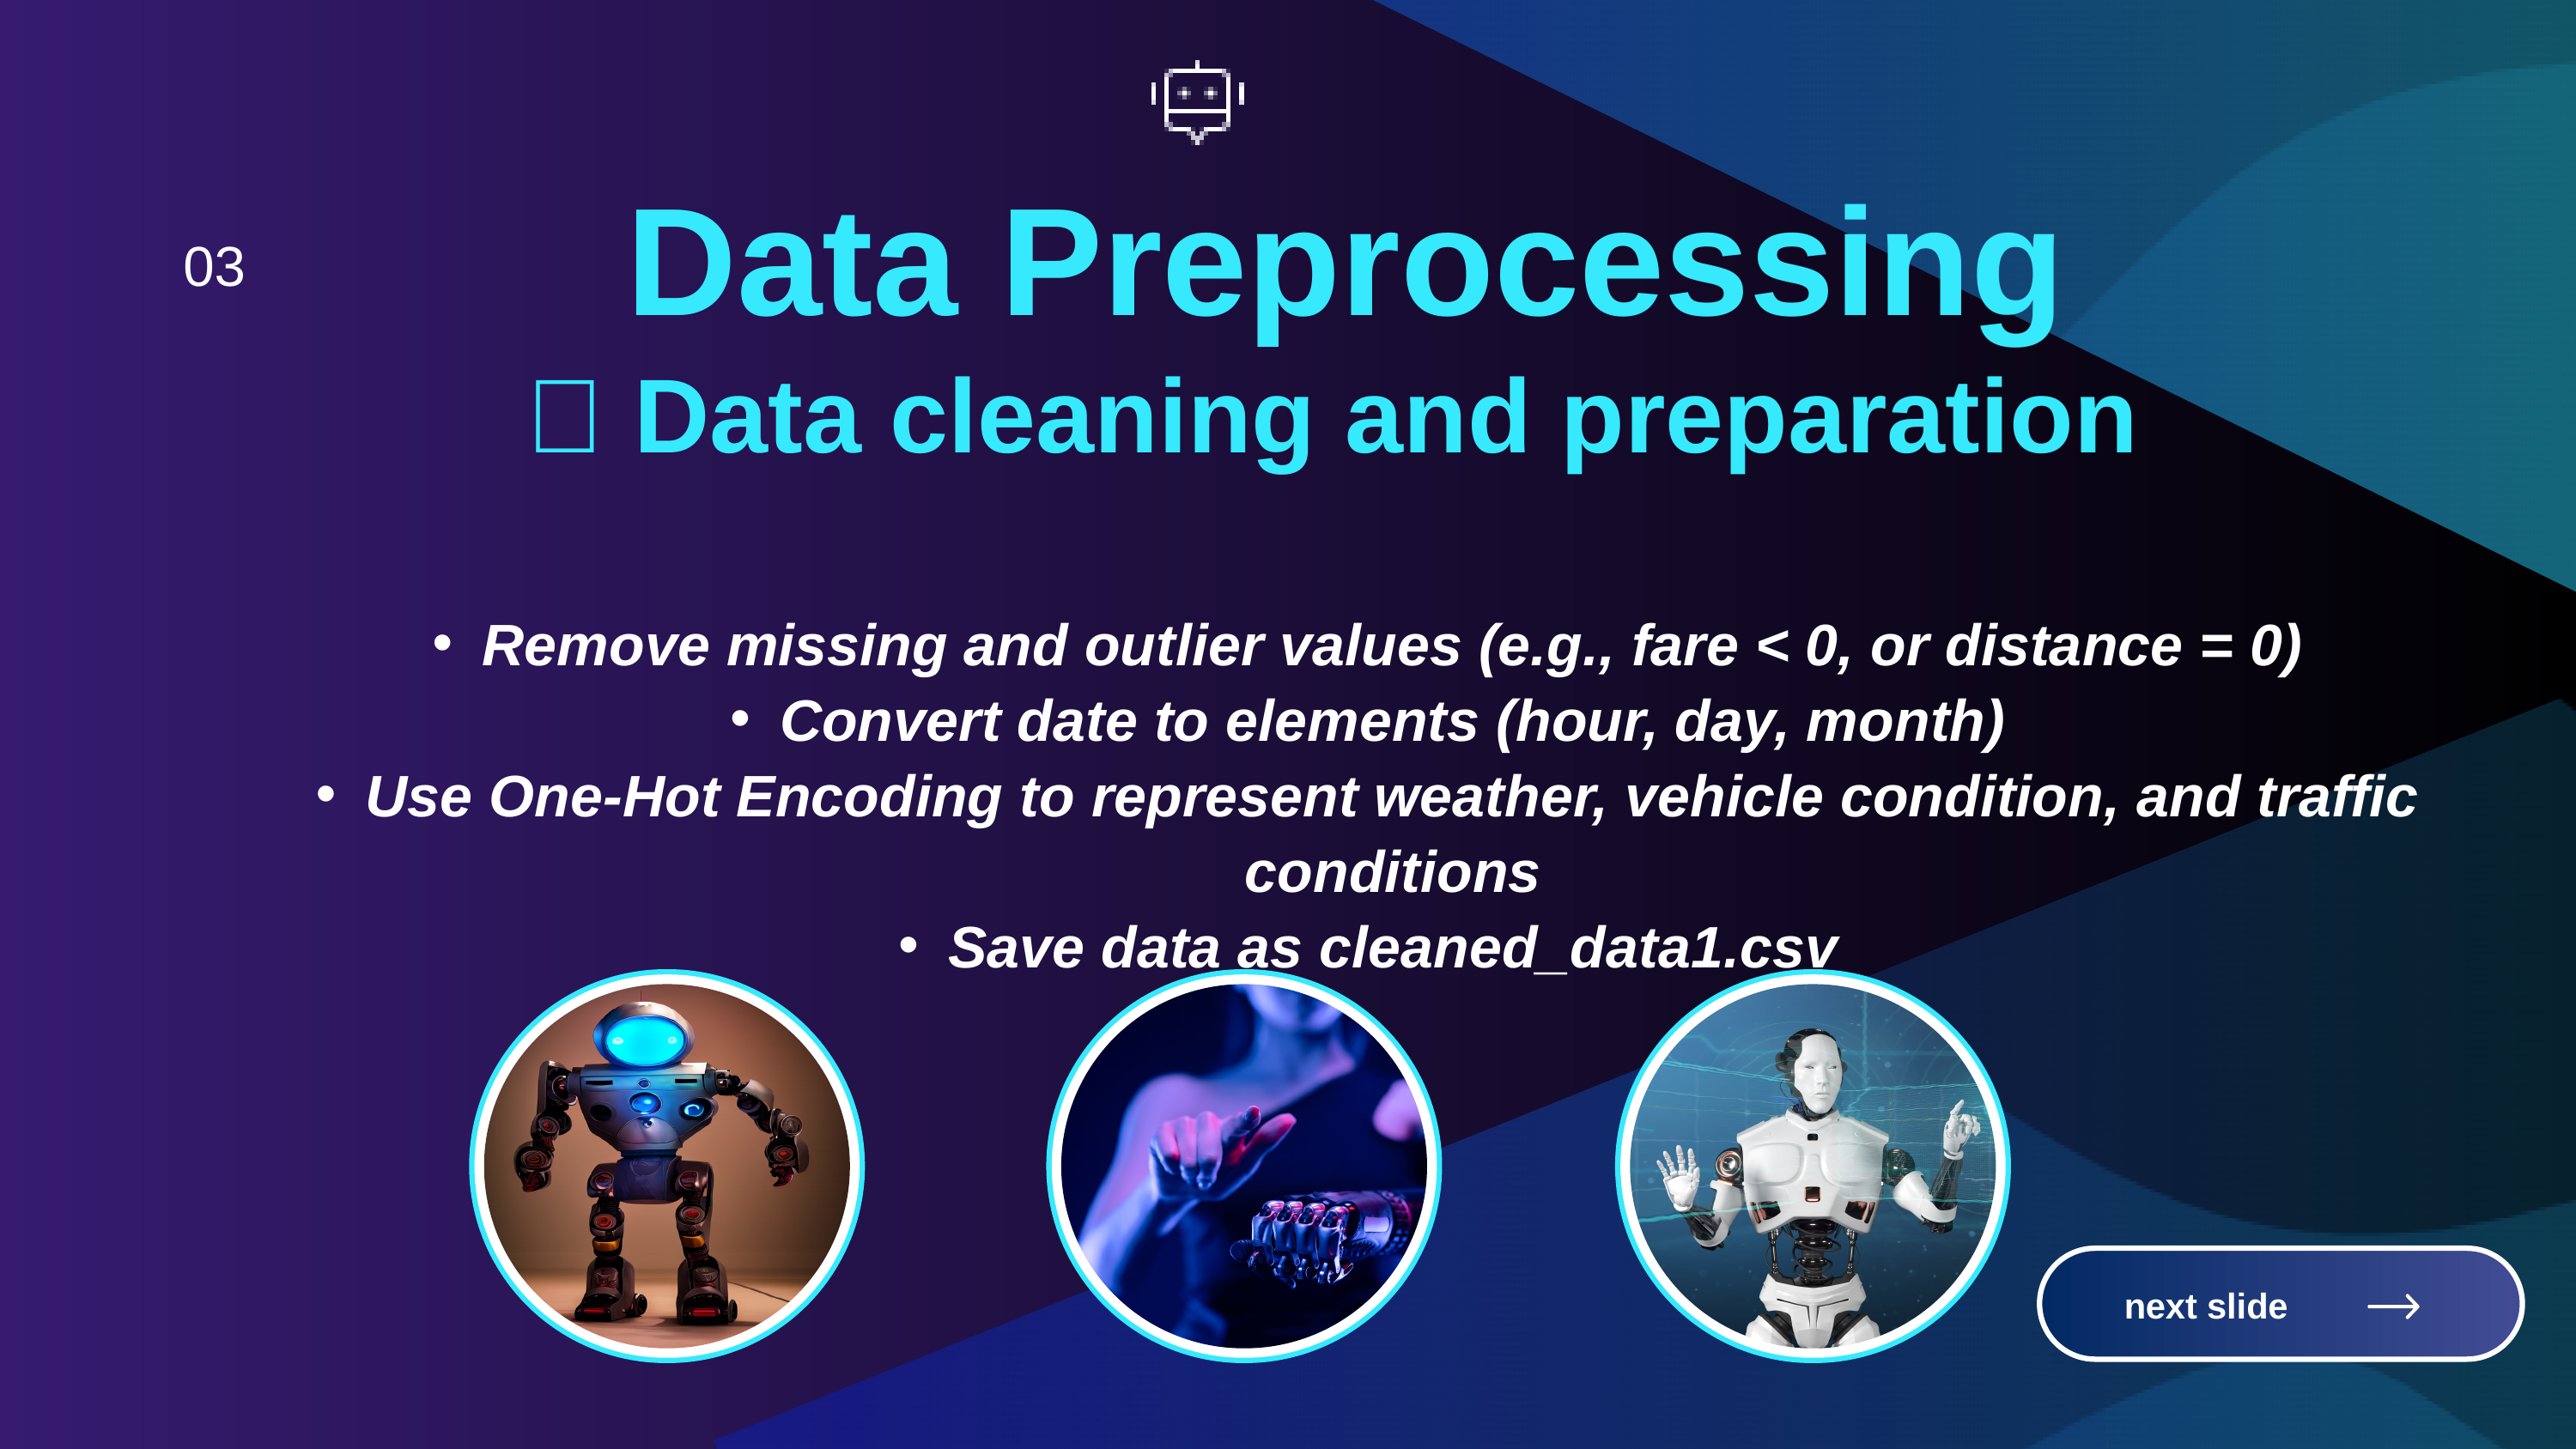

Data Preprocessing
03
🧹 Data cleaning and preparation
Remove missing and outlier values (e.g., fare < 0, or distance = 0)
Convert date to elements (hour, day, month)
Use One-Hot Encoding to represent weather, vehicle condition, and traffic conditions
Save data as cleaned_data1.csv

next slide